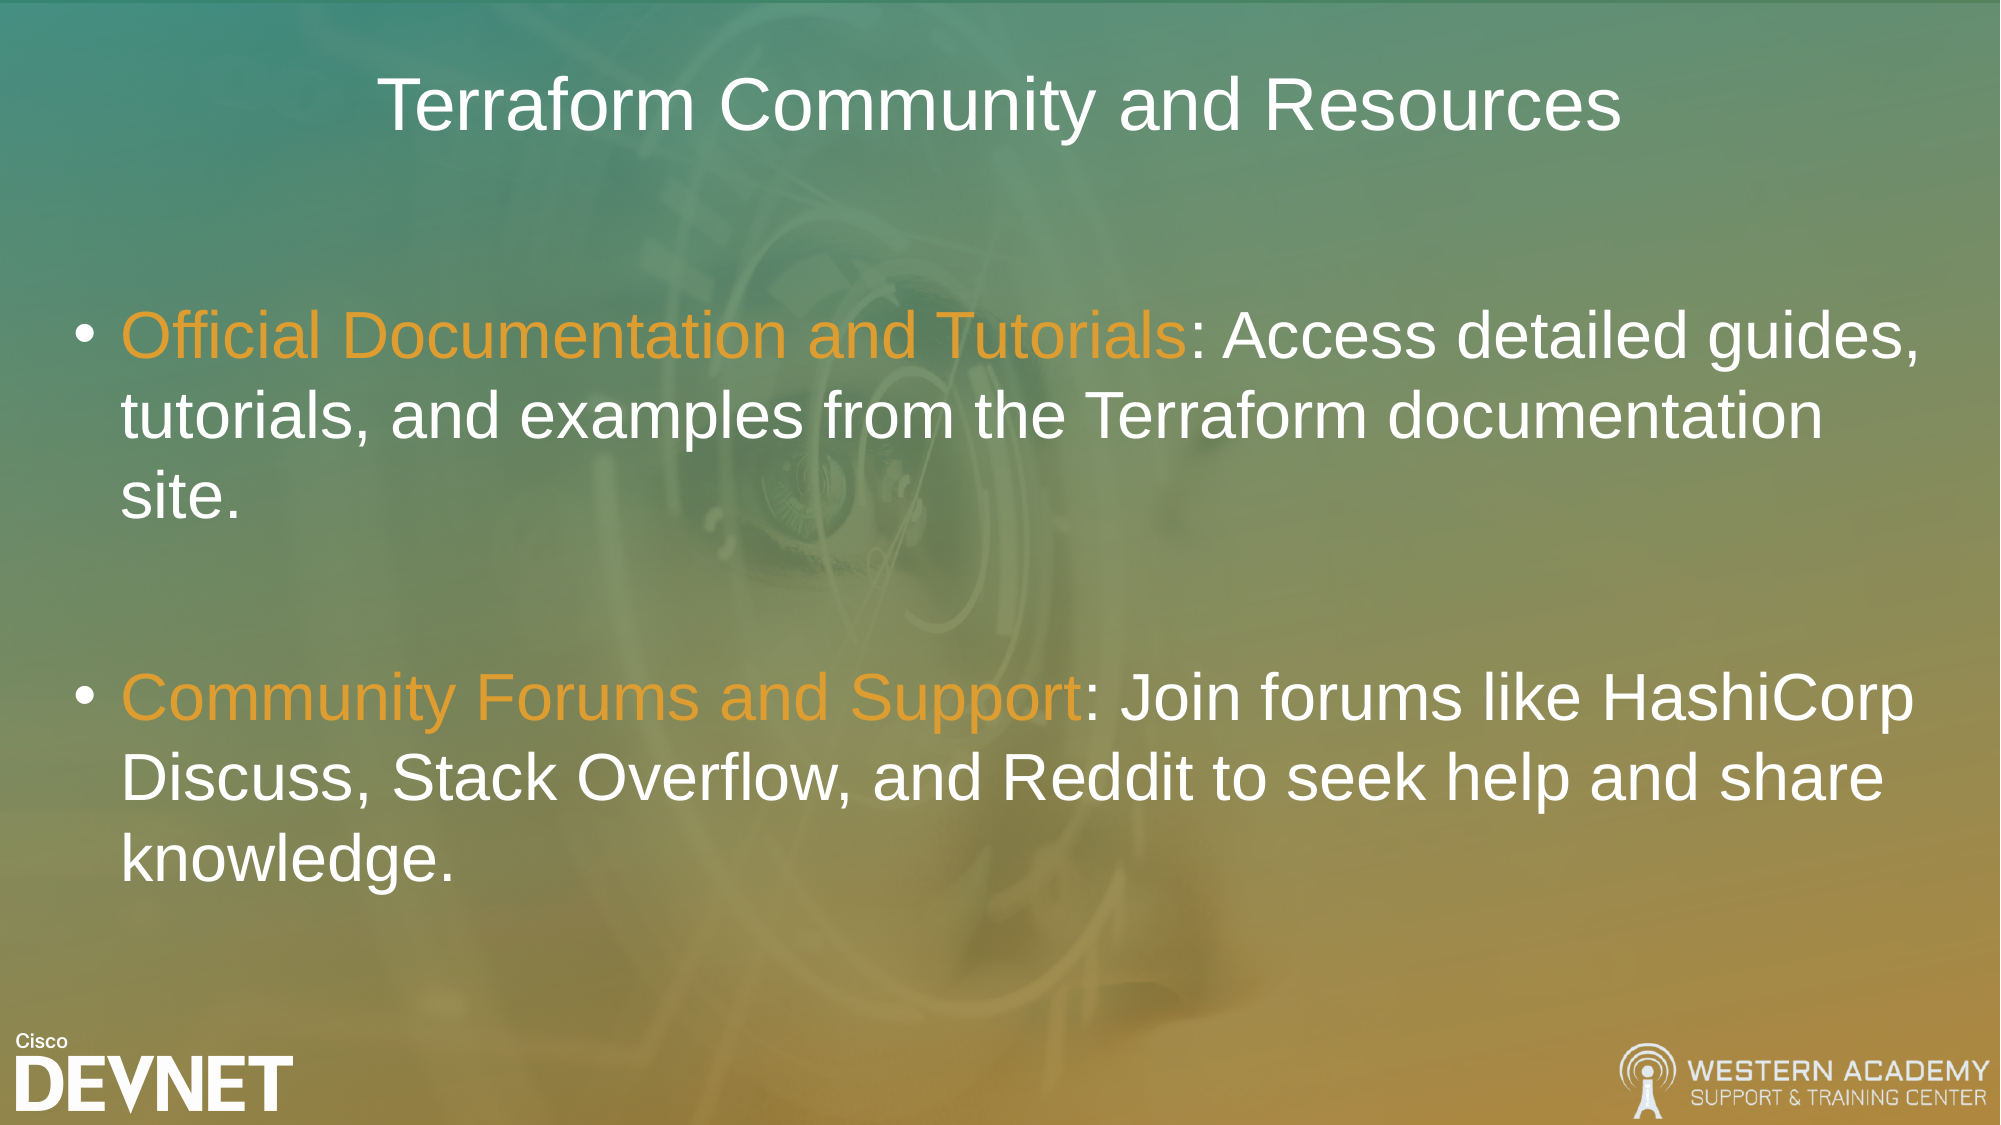

# Terraform Community and Resources
Official Documentation and Tutorials: Access detailed guides, tutorials, and examples from the Terraform documentation site.

Community Forums and Support: Join forums like HashiCorp Discuss, Stack Overflow, and Reddit to seek help and share knowledge.